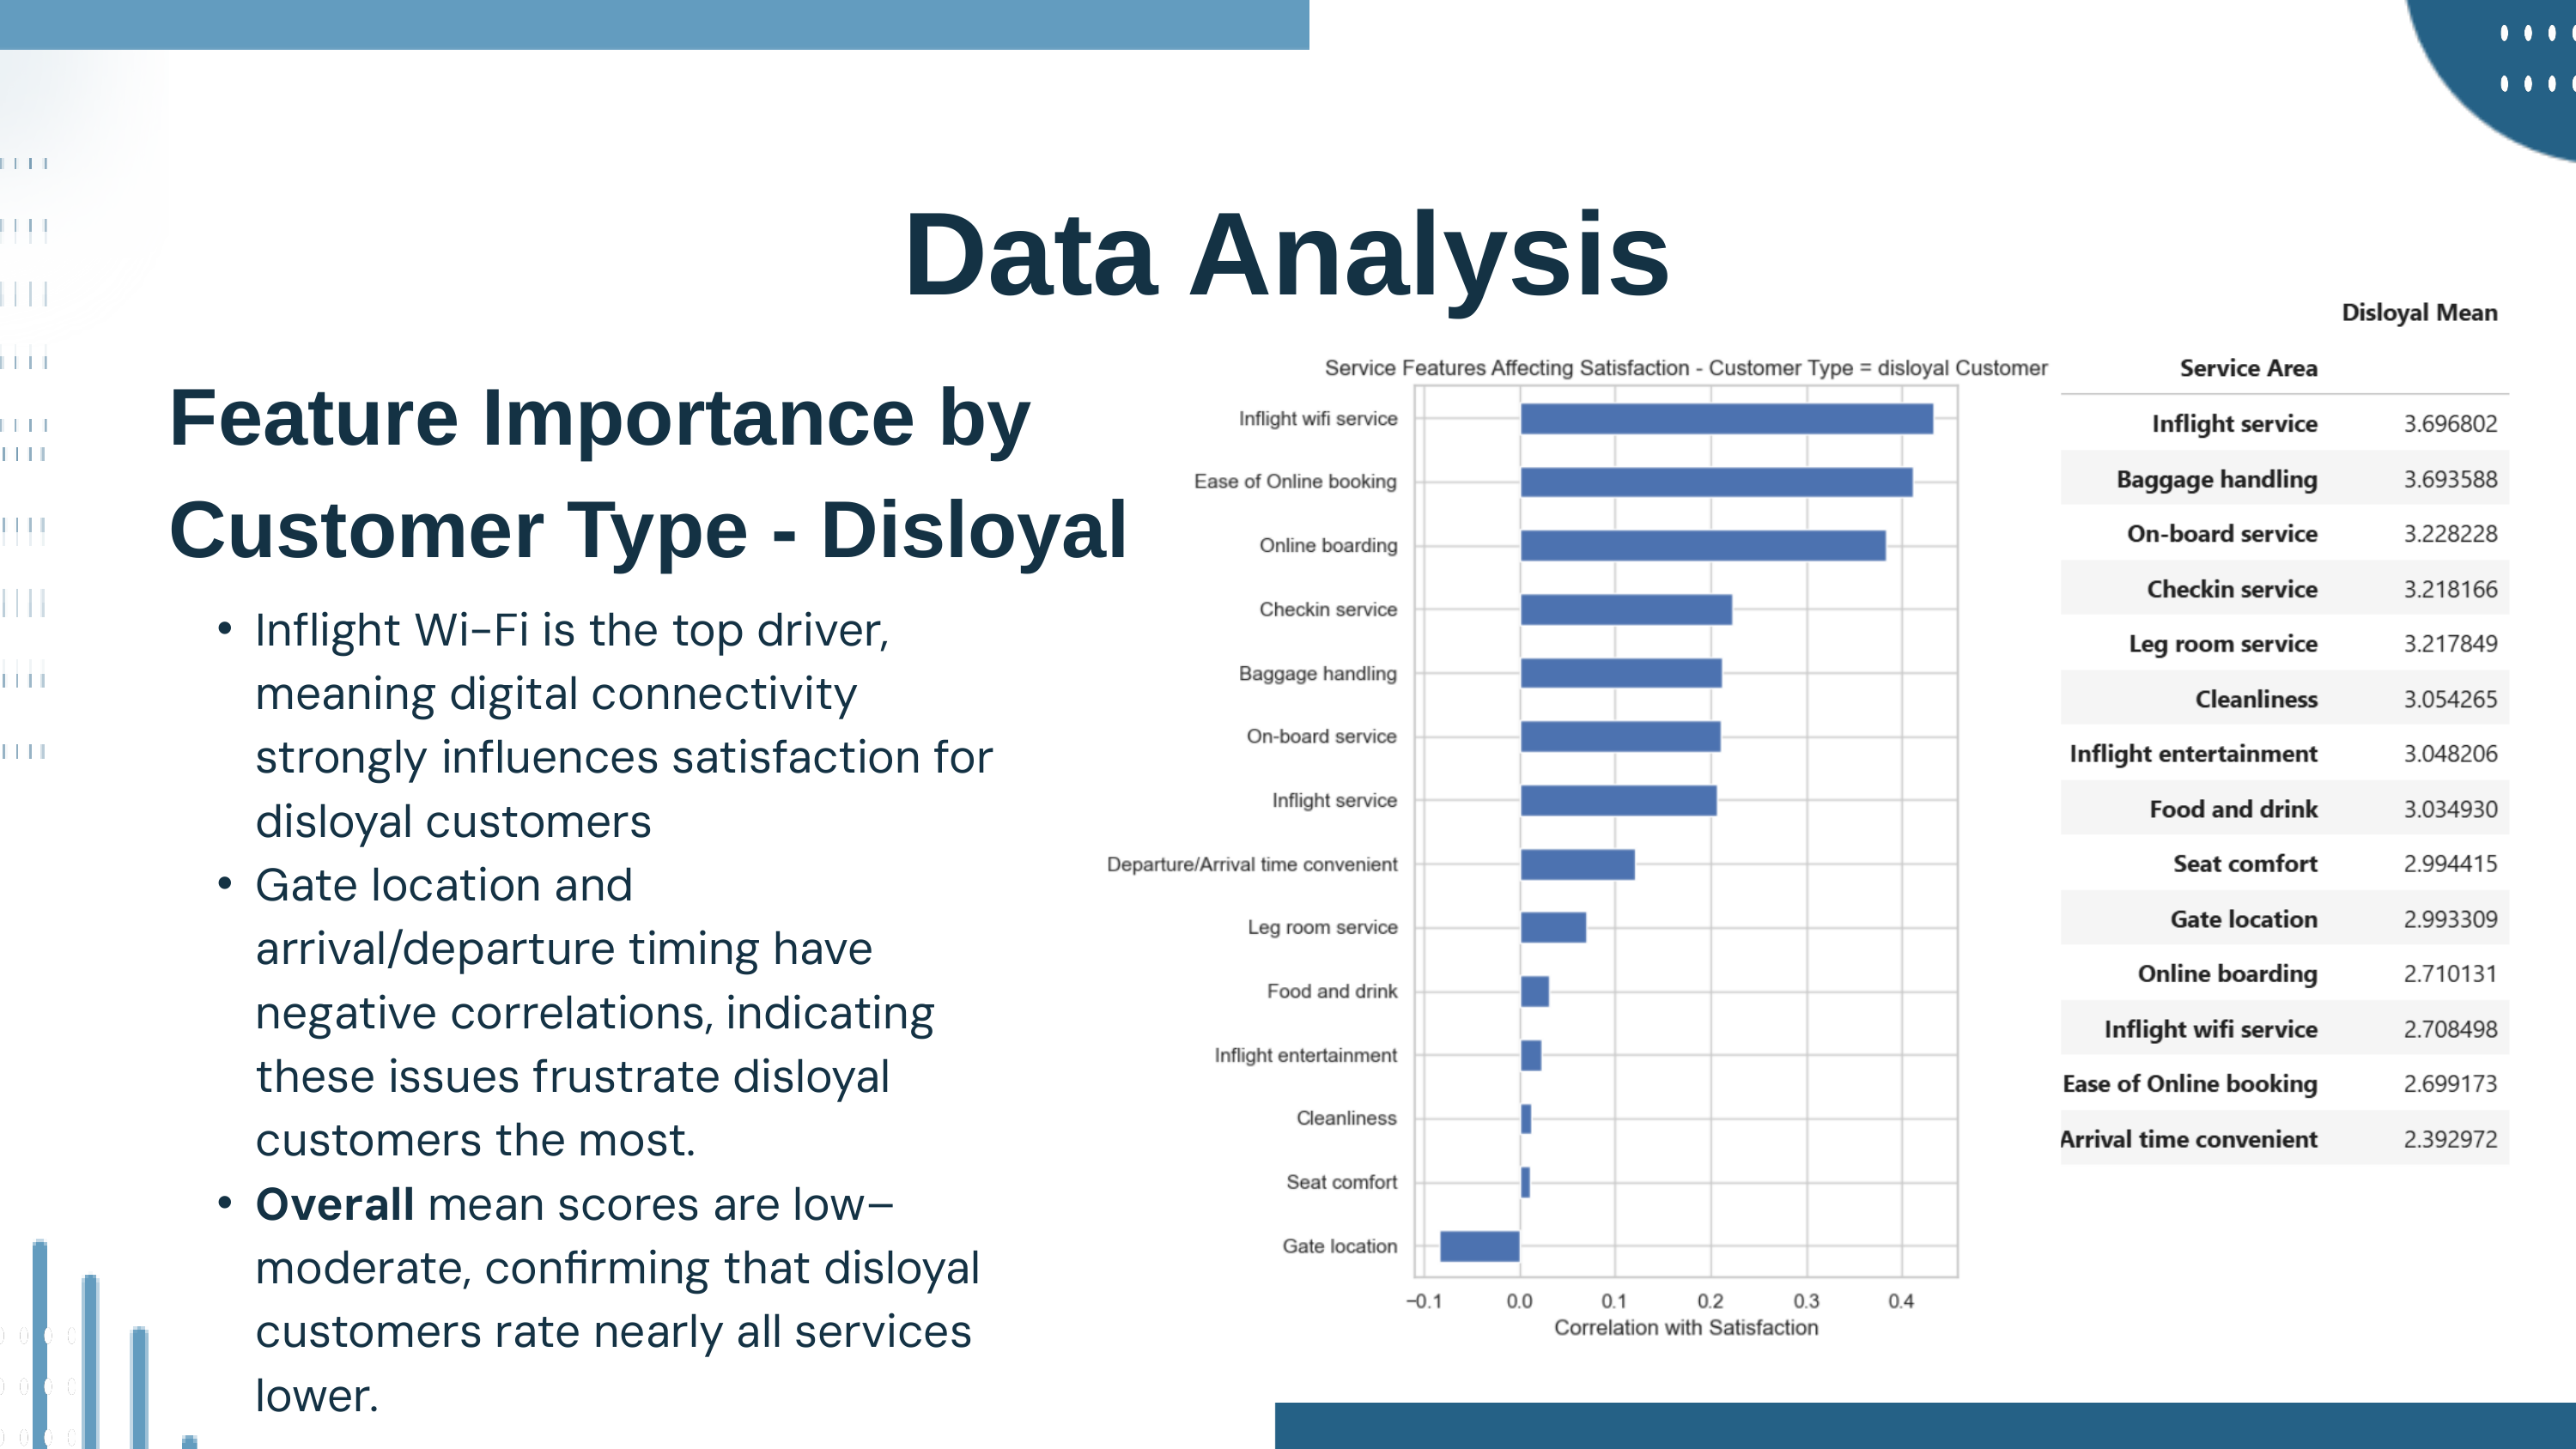

Data Analysis

Feature Importance by Customer Type - Disloyal

Inflight Wi-Fi is the top driver, meaning digital connectivity strongly influences satisfaction for disloyal customers
Gate location and arrival/departure timing have negative correlations, indicating these issues frustrate disloyal customers the most.
Overall mean scores are low–moderate, confirming that disloyal customers rate nearly all services lower.